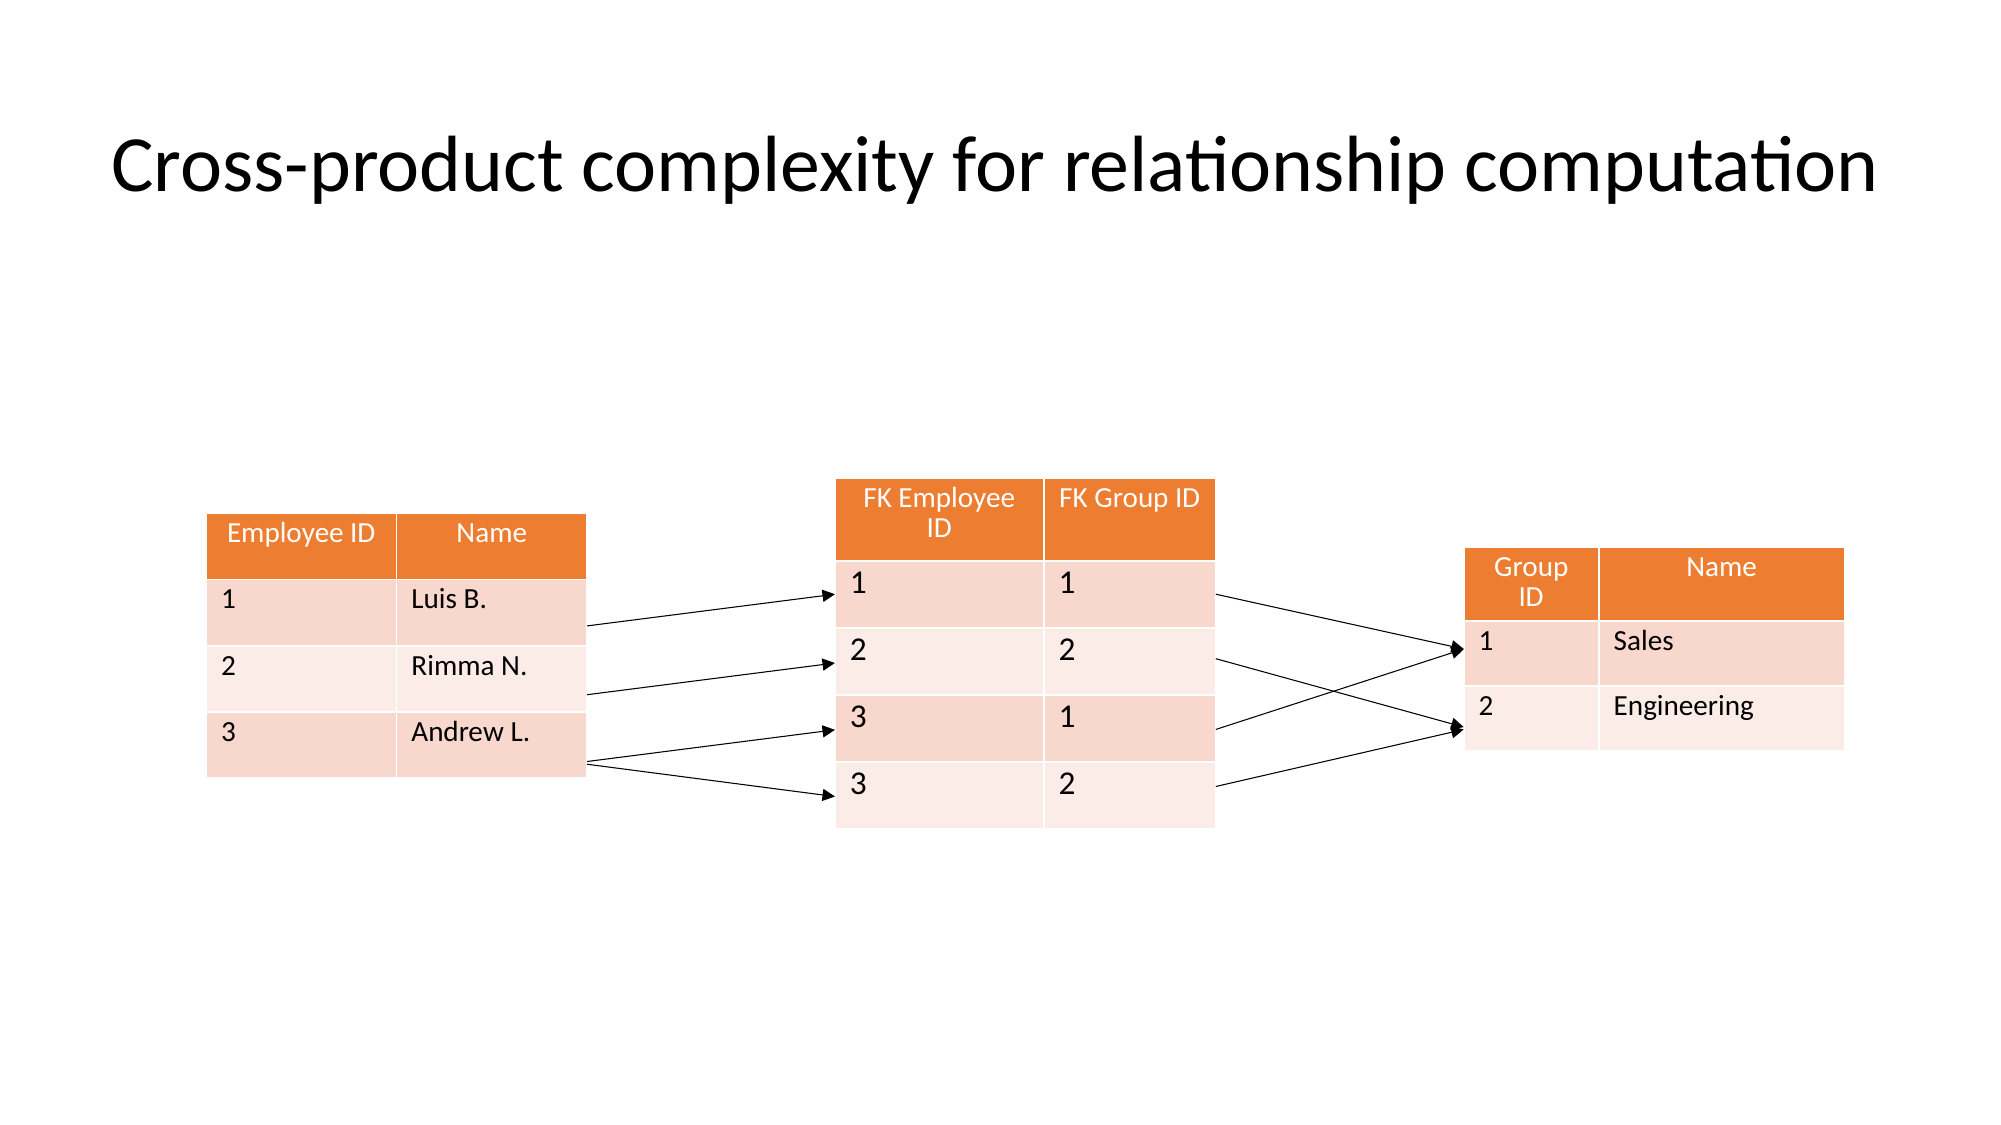

# Cross-product complexity for relationship computation
| FK Employee ID | FK Group ID |
| --- | --- |
| 1 | 1 |
| 2 | 2 |
| 3 | 1 |
| 3 | 2 |
| Employee ID | Name |
| --- | --- |
| 1 | Luis B. |
| 2 | Rimma N. |
| 3 | Andrew L. |
| Group ID | Name |
| --- | --- |
| 1 | Sales |
| 2 | Engineering |